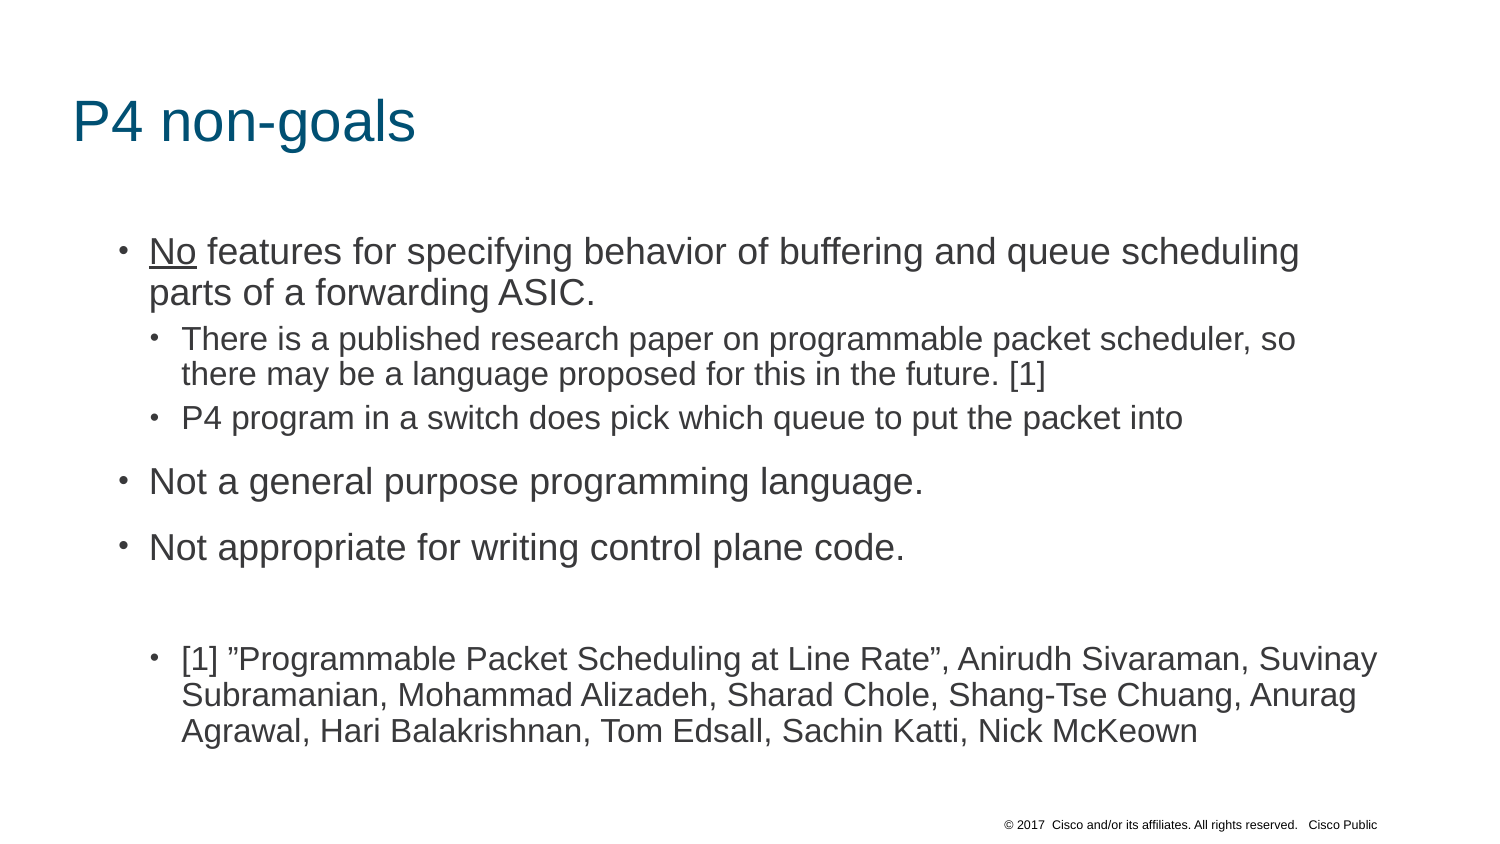

# P4 non-goals
No features for specifying behavior of buffering and queue scheduling parts of a forwarding ASIC.
There is a published research paper on programmable packet scheduler, so there may be a language proposed for this in the future. [1]
P4 program in a switch does pick which queue to put the packet into
Not a general purpose programming language.
Not appropriate for writing control plane code.

[1] ”Programmable Packet Scheduling at Line Rate”, Anirudh Sivaraman, Suvinay Subramanian, Mohammad Alizadeh, Sharad Chole, Shang-Tse Chuang, Anurag Agrawal, Hari Balakrishnan, Tom Edsall, Sachin Katti, Nick McKeown